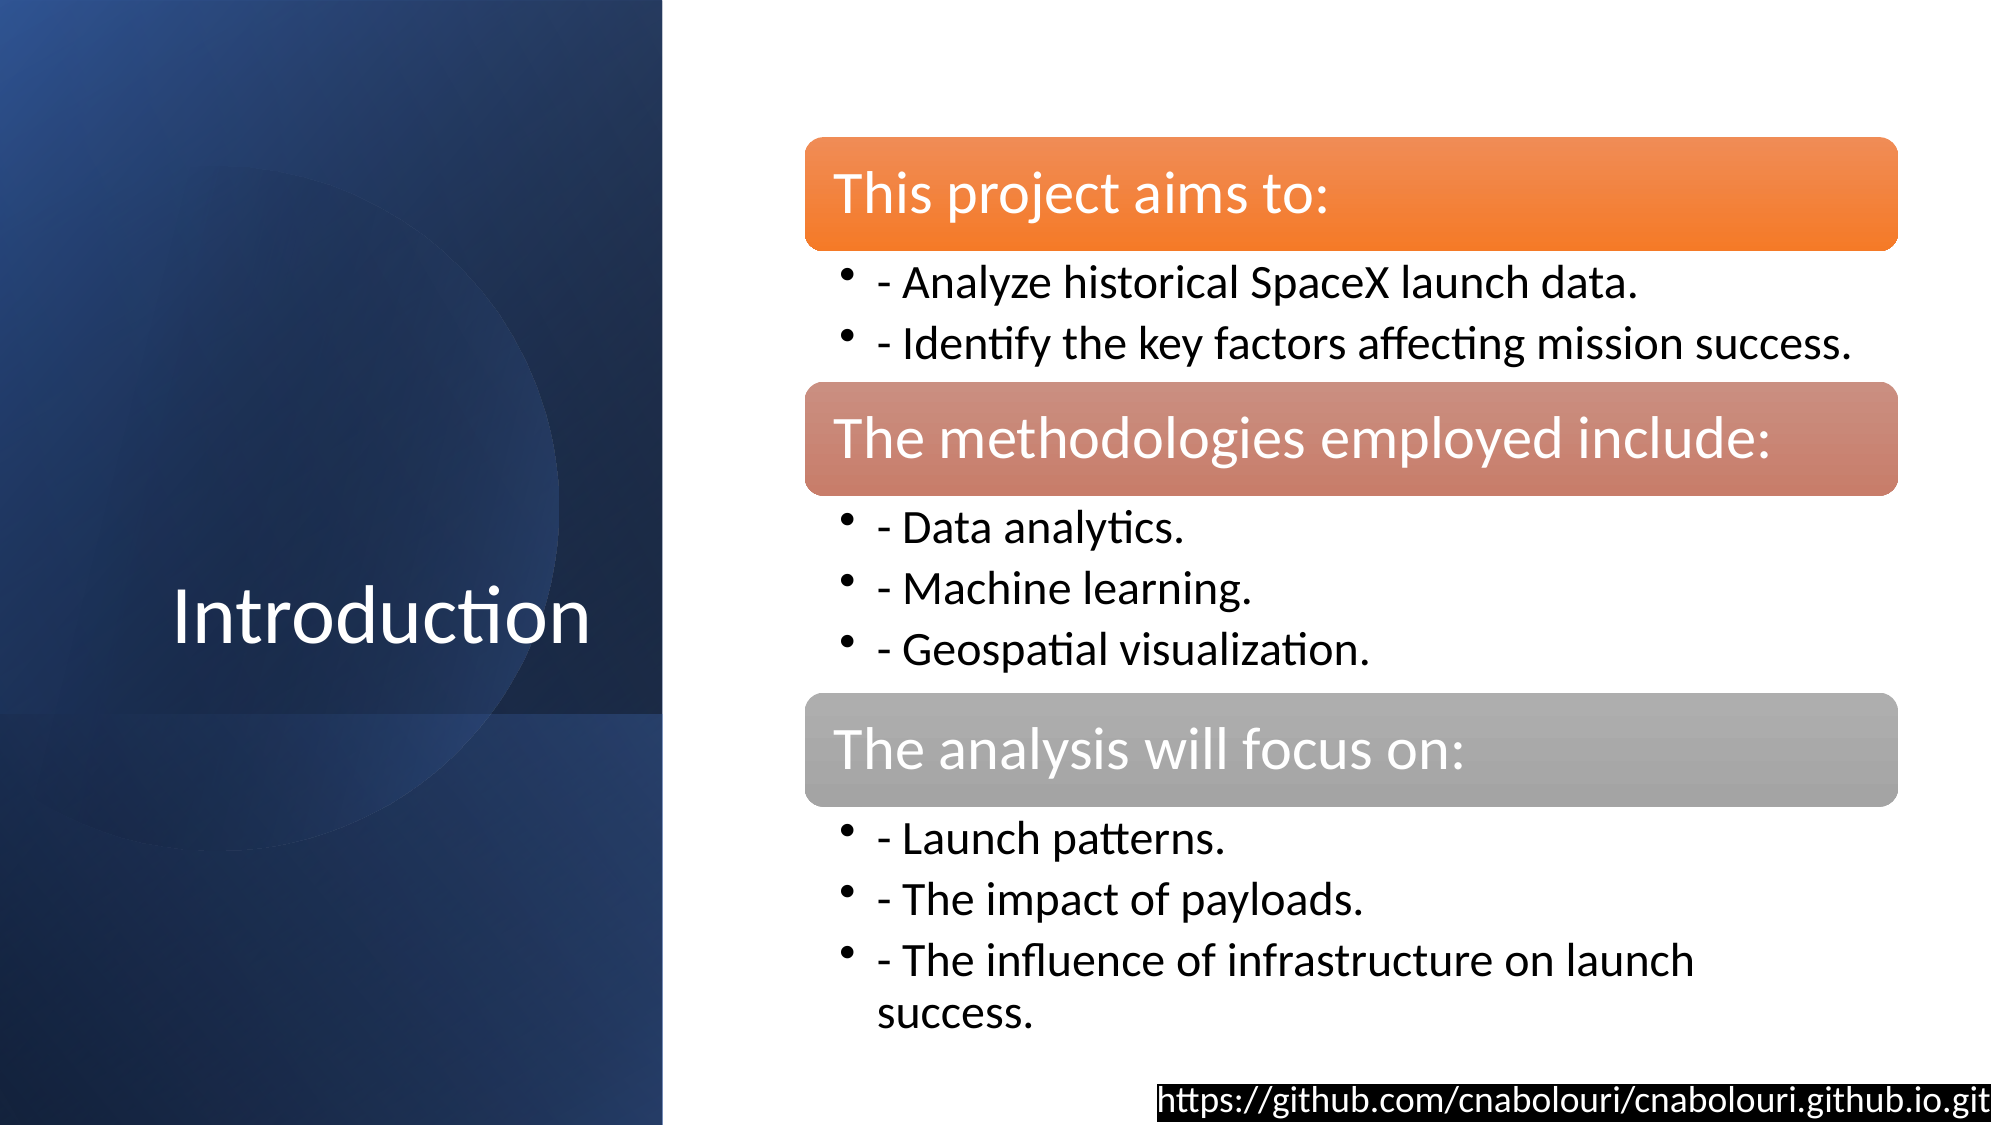

This project aims to:
- Analyze historical SpaceX launch data.
- Identify the key factors affecting mission success.
The methodologies employed include:
- Data analytics.
- Machine learning.
- Geospatial visualization.
The analysis will focus on:
- Launch patterns.
- The impact of payloads.
- The influence of infrastructure on launch success.

# Introduction

8
https://github.com/cnabolouri/cnabolouri.github.io.git